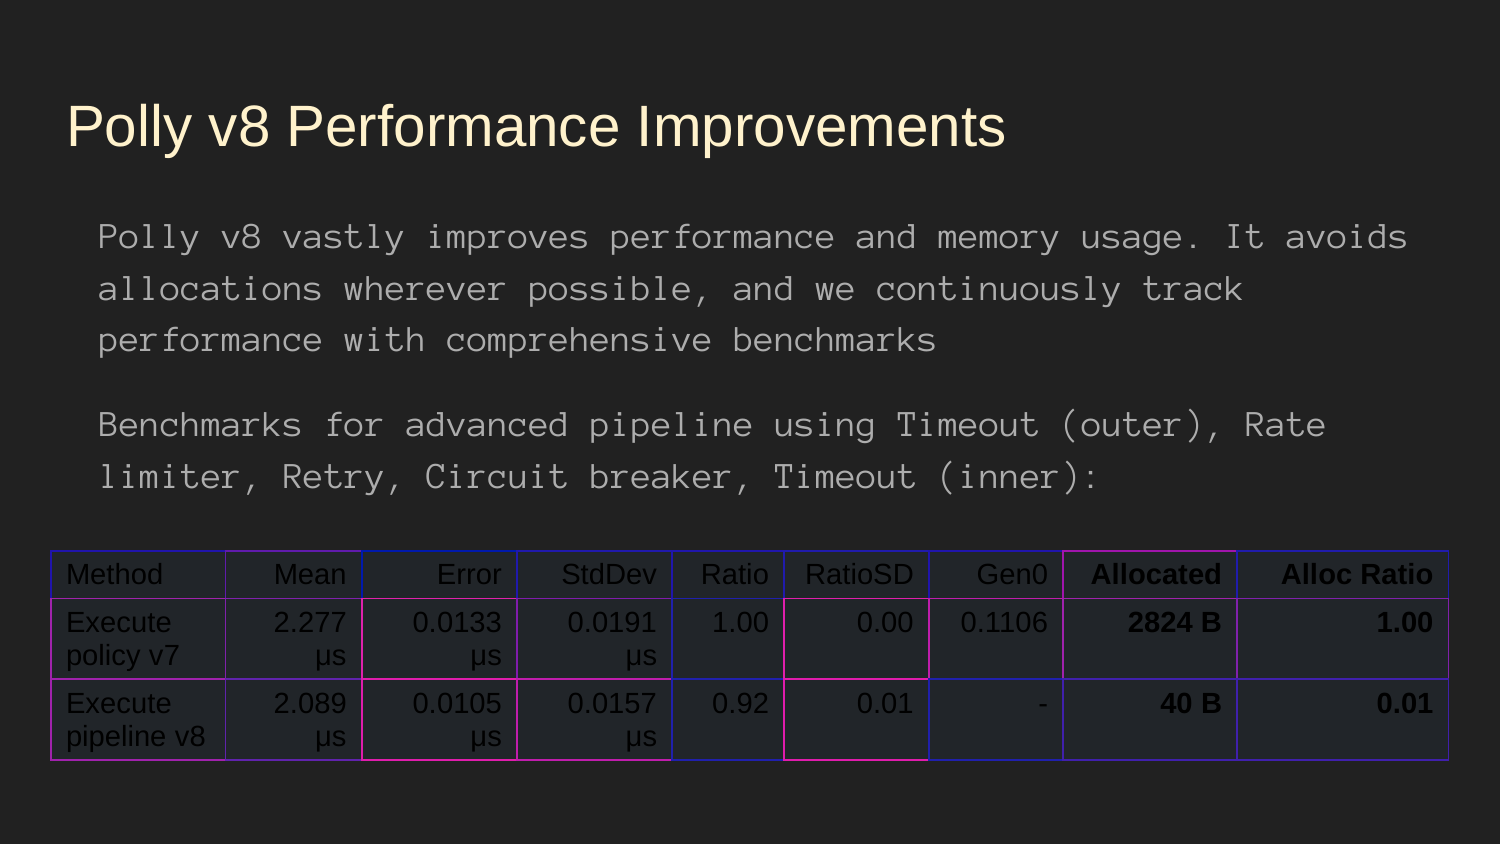

# Polly v8 Performance Improvements
Polly v8 vastly improves performance and memory usage. It avoids allocations wherever possible, and we continuously track performance with comprehensive benchmarks
Benchmarks for advanced pipeline using Timeout (outer), Rate limiter, Retry, Circuit breaker, Timeout (inner):
| Method | Mean | Error | StdDev | Ratio | RatioSD | Gen0 | Allocated | Alloc Ratio |
| --- | --- | --- | --- | --- | --- | --- | --- | --- |
| Execute policy v7 | 2.277 μs | 0.0133 μs | 0.0191 μs | 1.00 | 0.00 | 0.1106 | 2824 B | 1.00 |
| Execute pipeline v8 | 2.089 μs | 0.0105 μs | 0.0157 μs | 0.92 | 0.01 | - | 40 B | 0.01 |